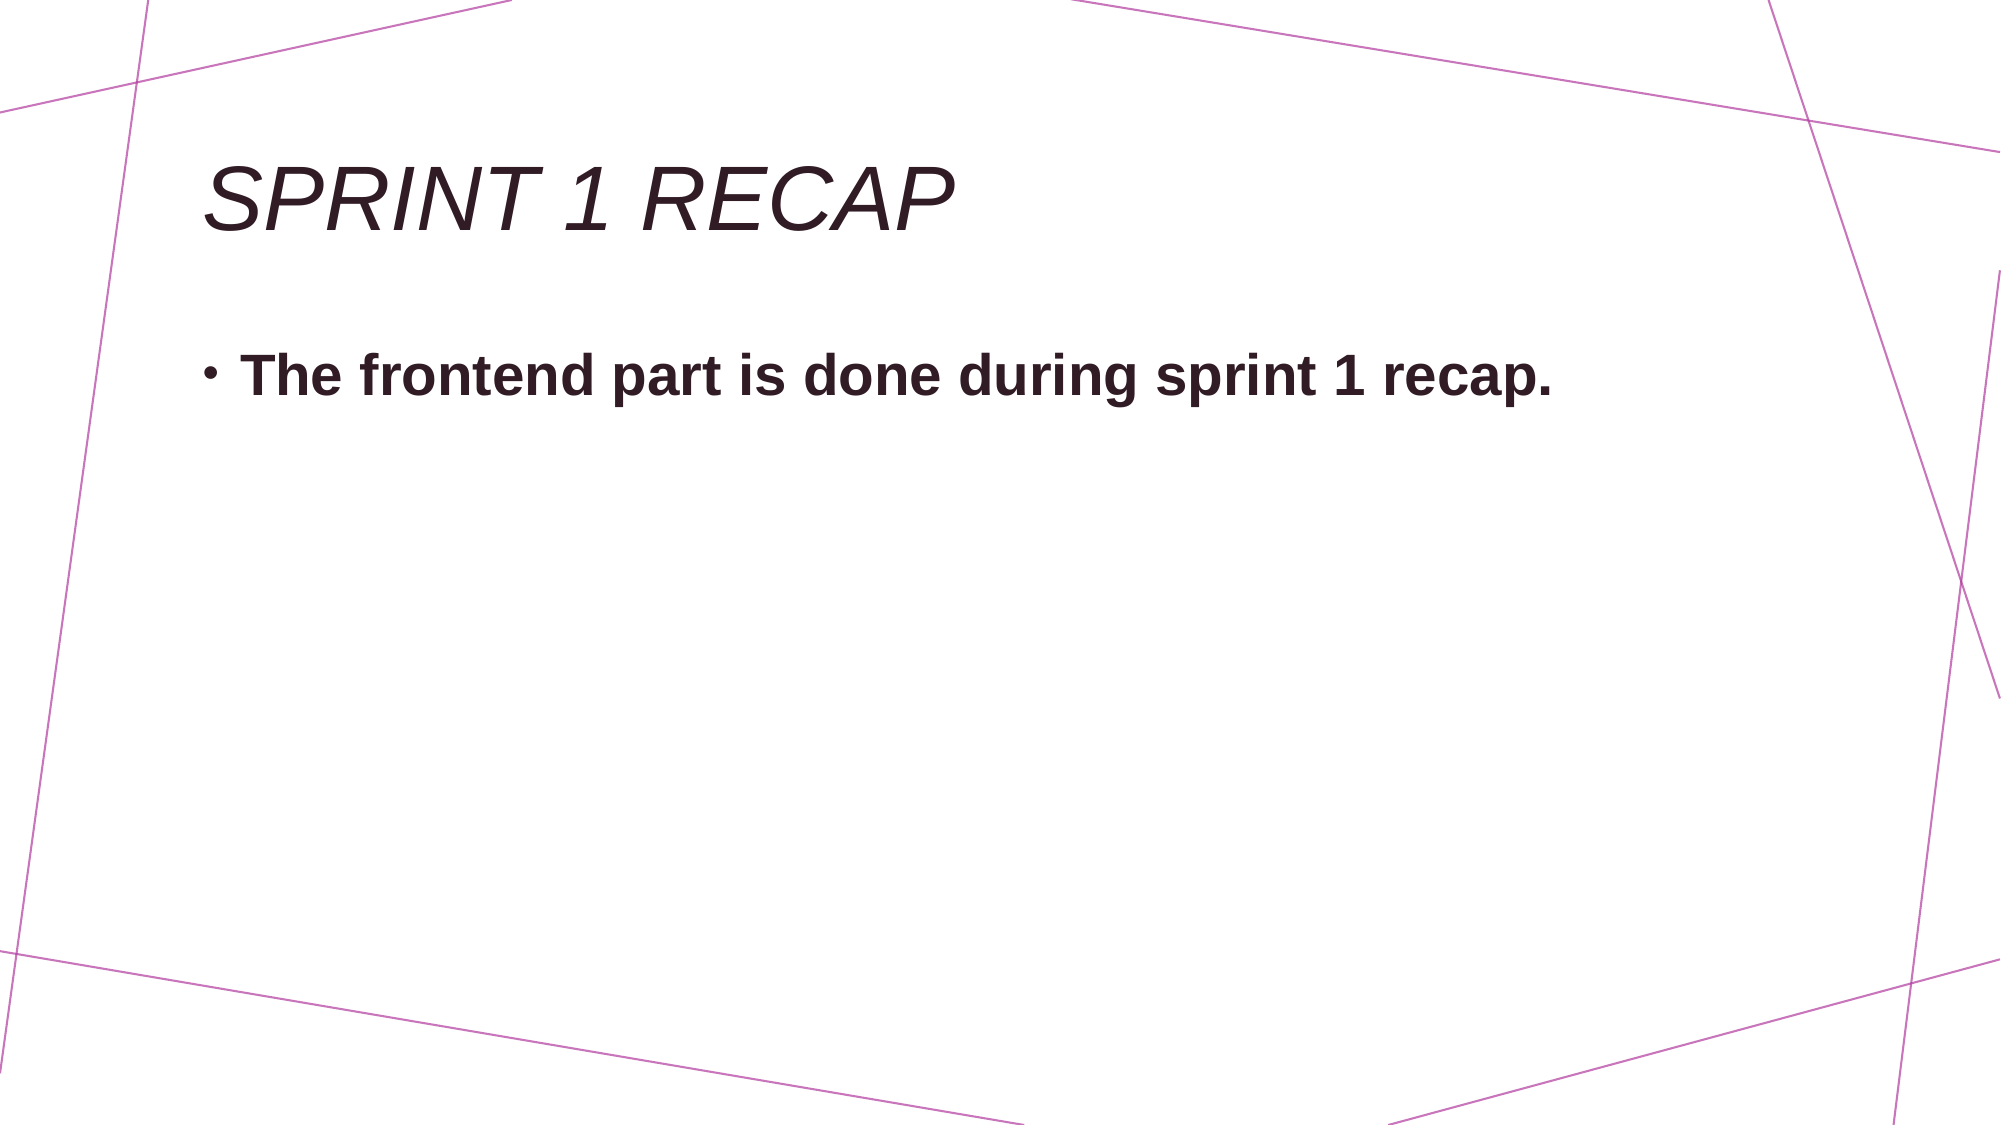

# Sprint 1 Recap
The frontend part is done during sprint 1 recap.